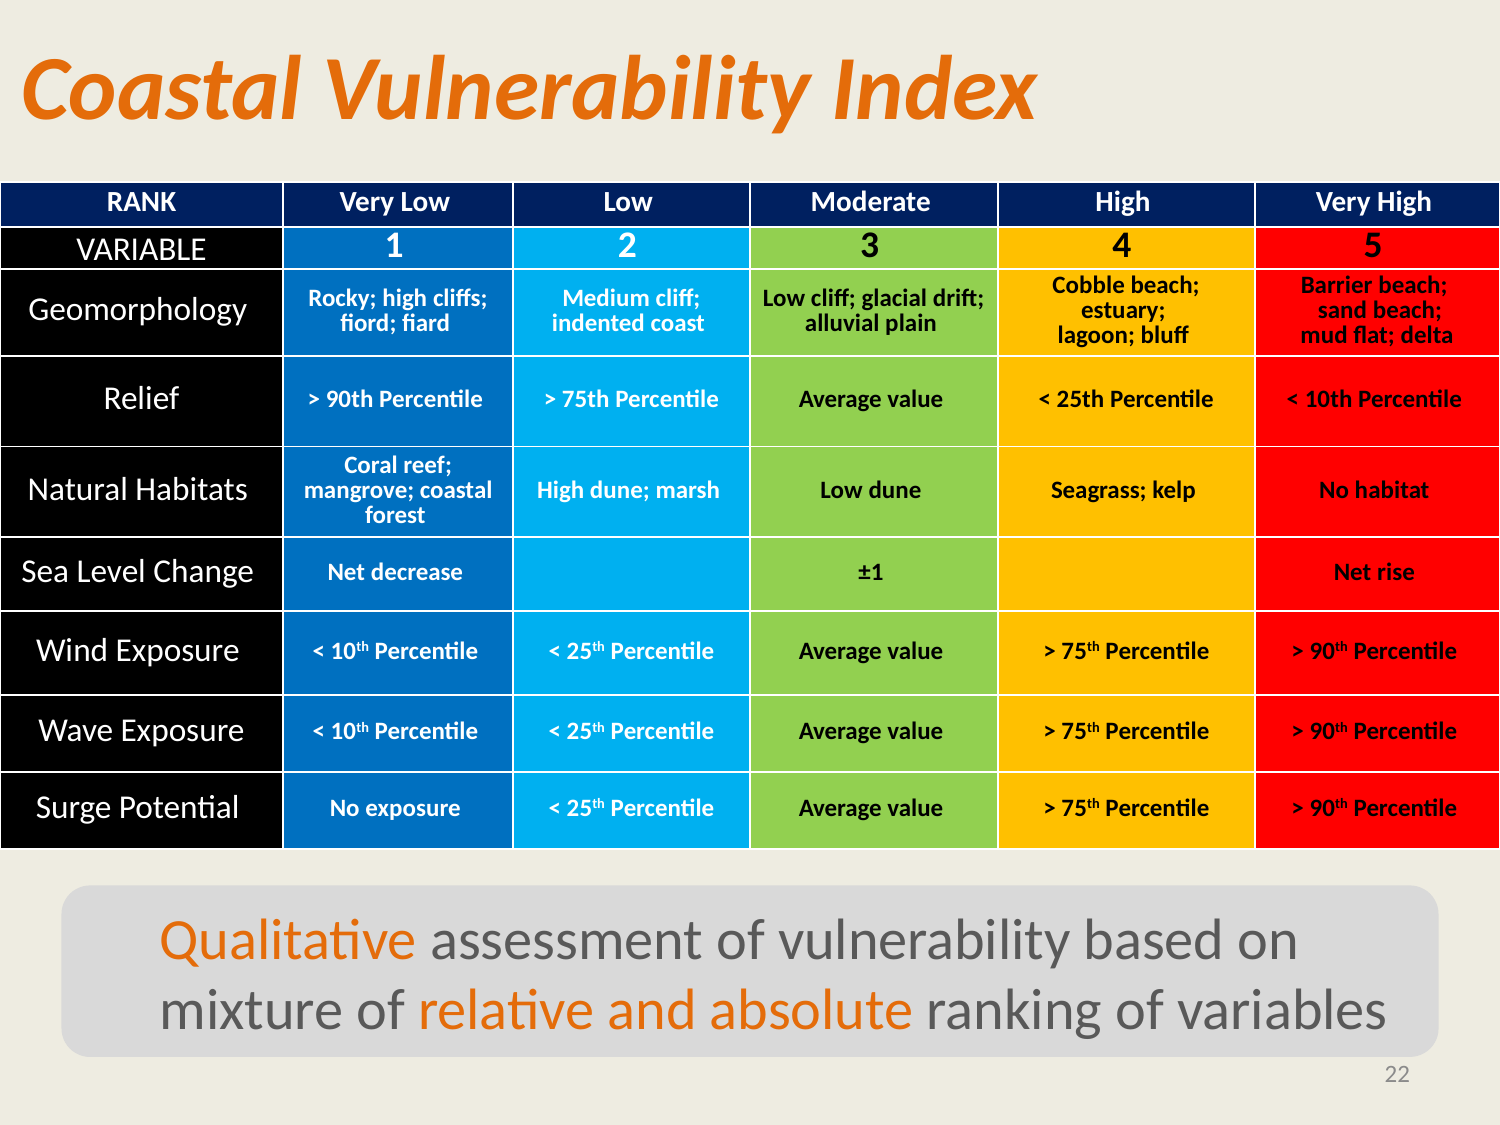

Coastal Vulnerability Index
| RANK | Very Low | Low | Moderate | High | Very High |
| --- | --- | --- | --- | --- | --- |
| VARIABLE | 1 | 2 | 3 | 4 | 5 |
| Geomorphology | Rocky; high cliffs; fiord; fiard | Medium cliff; indented coast | Low cliff; glacial drift; alluvial plain | Cobble beach; estuary; lagoon; bluff | Barrier beach; sand beach; mud flat; delta |
| Relief | > 90th Percentile | > 75th Percentile | Average value | < 25th Percentile | < 10th Percentile |
| Natural Habitats | Coral reef; mangrove; coastal forest | High dune; marsh | Low dune | Seagrass; kelp | No habitat |
| Sea Level Change | Net decrease |  | ±1 |  | Net rise |
| Wind Exposure | < 10th Percentile | < 25th Percentile | Average value | > 75th Percentile | > 90th Percentile |
| Wave Exposure | < 10th Percentile | < 25th Percentile | Average value | > 75th Percentile | > 90th Percentile |
| Surge Potential | No exposure | < 25th Percentile | Average value | > 75th Percentile | > 90th Percentile |
Qualitative assessment of vulnerability based on mixture of relative and absolute ranking of variables
22